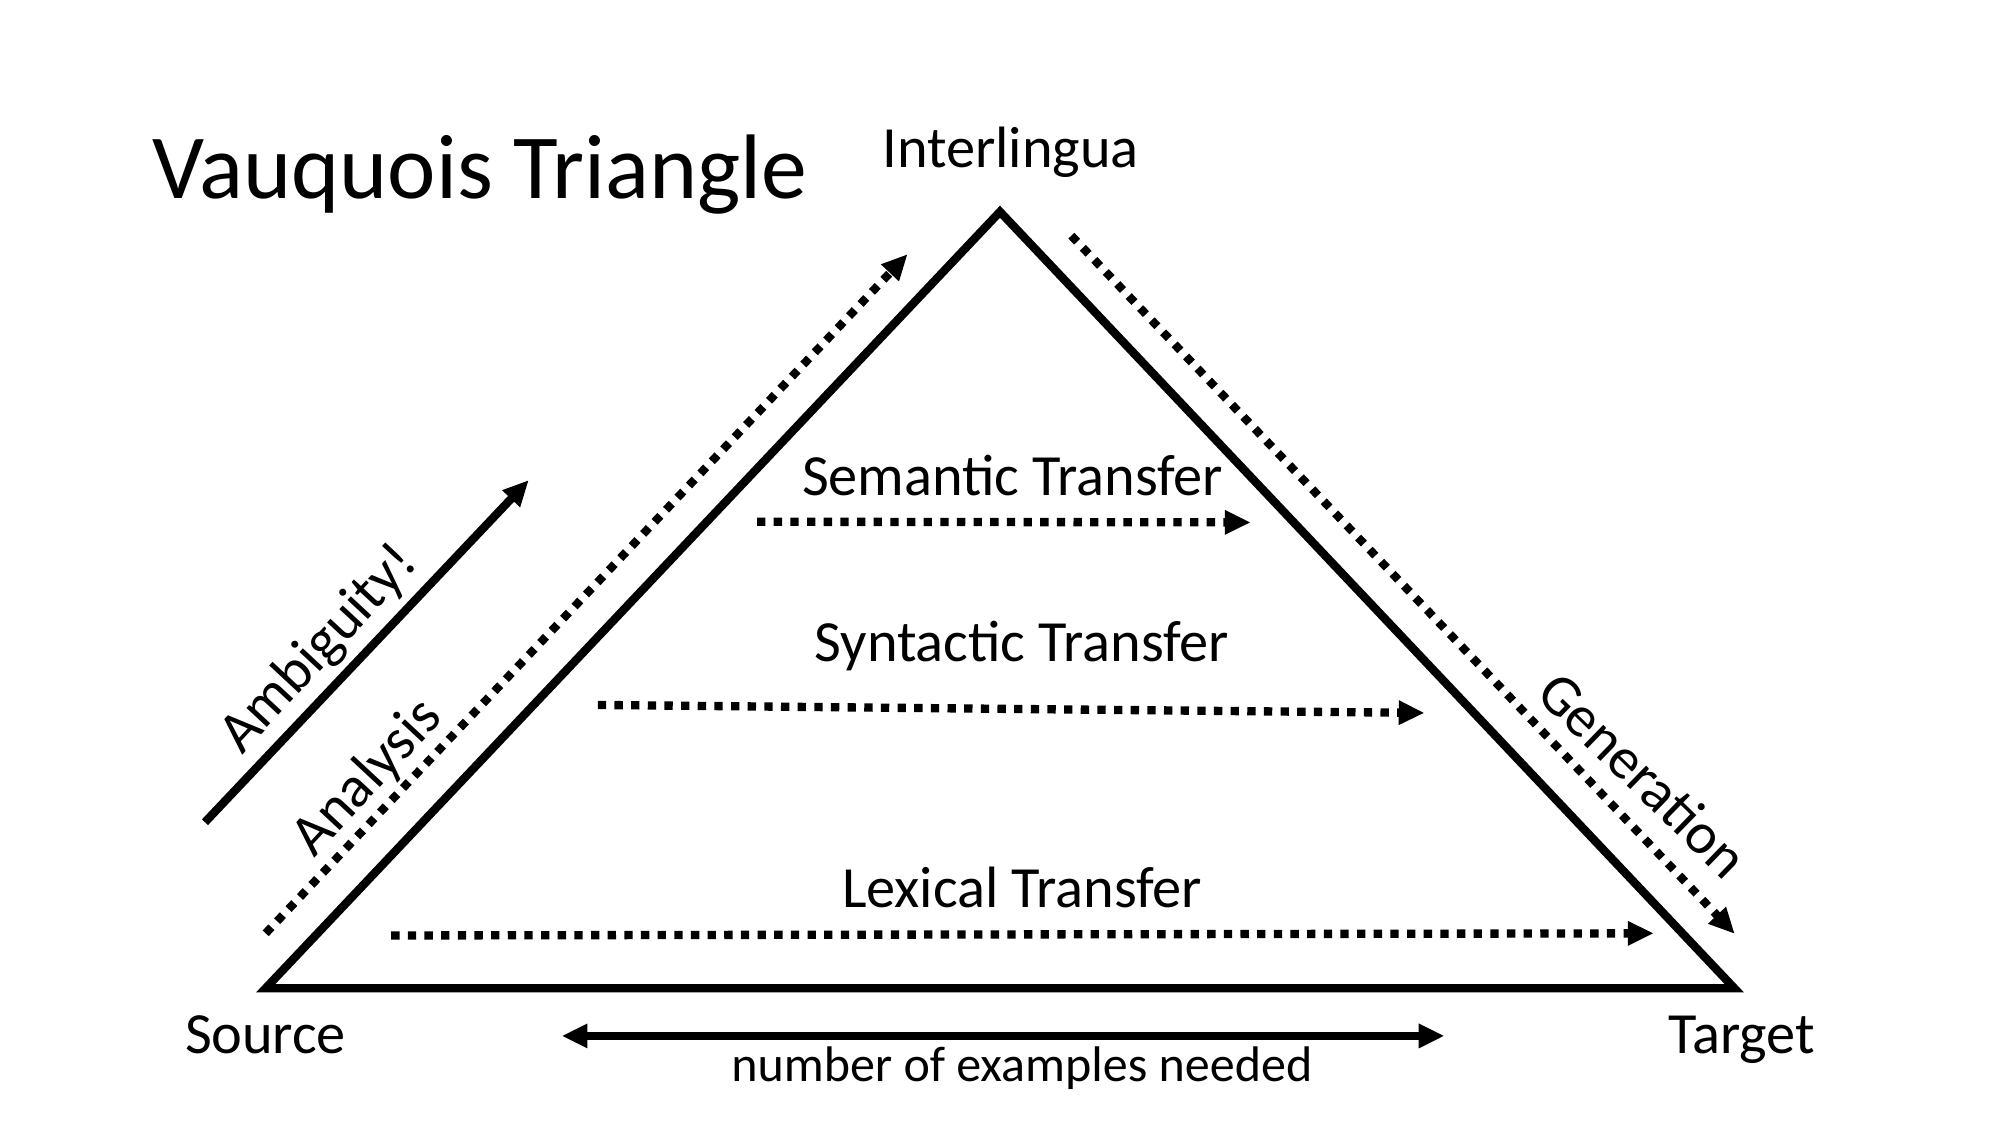

# Vauquois Triangle
Interlingua

Generation
Analysis
Semantic Transfer
Ambiguity!
Syntactic Transfer
Lexical Transfer
Source
Target
number of examples needed